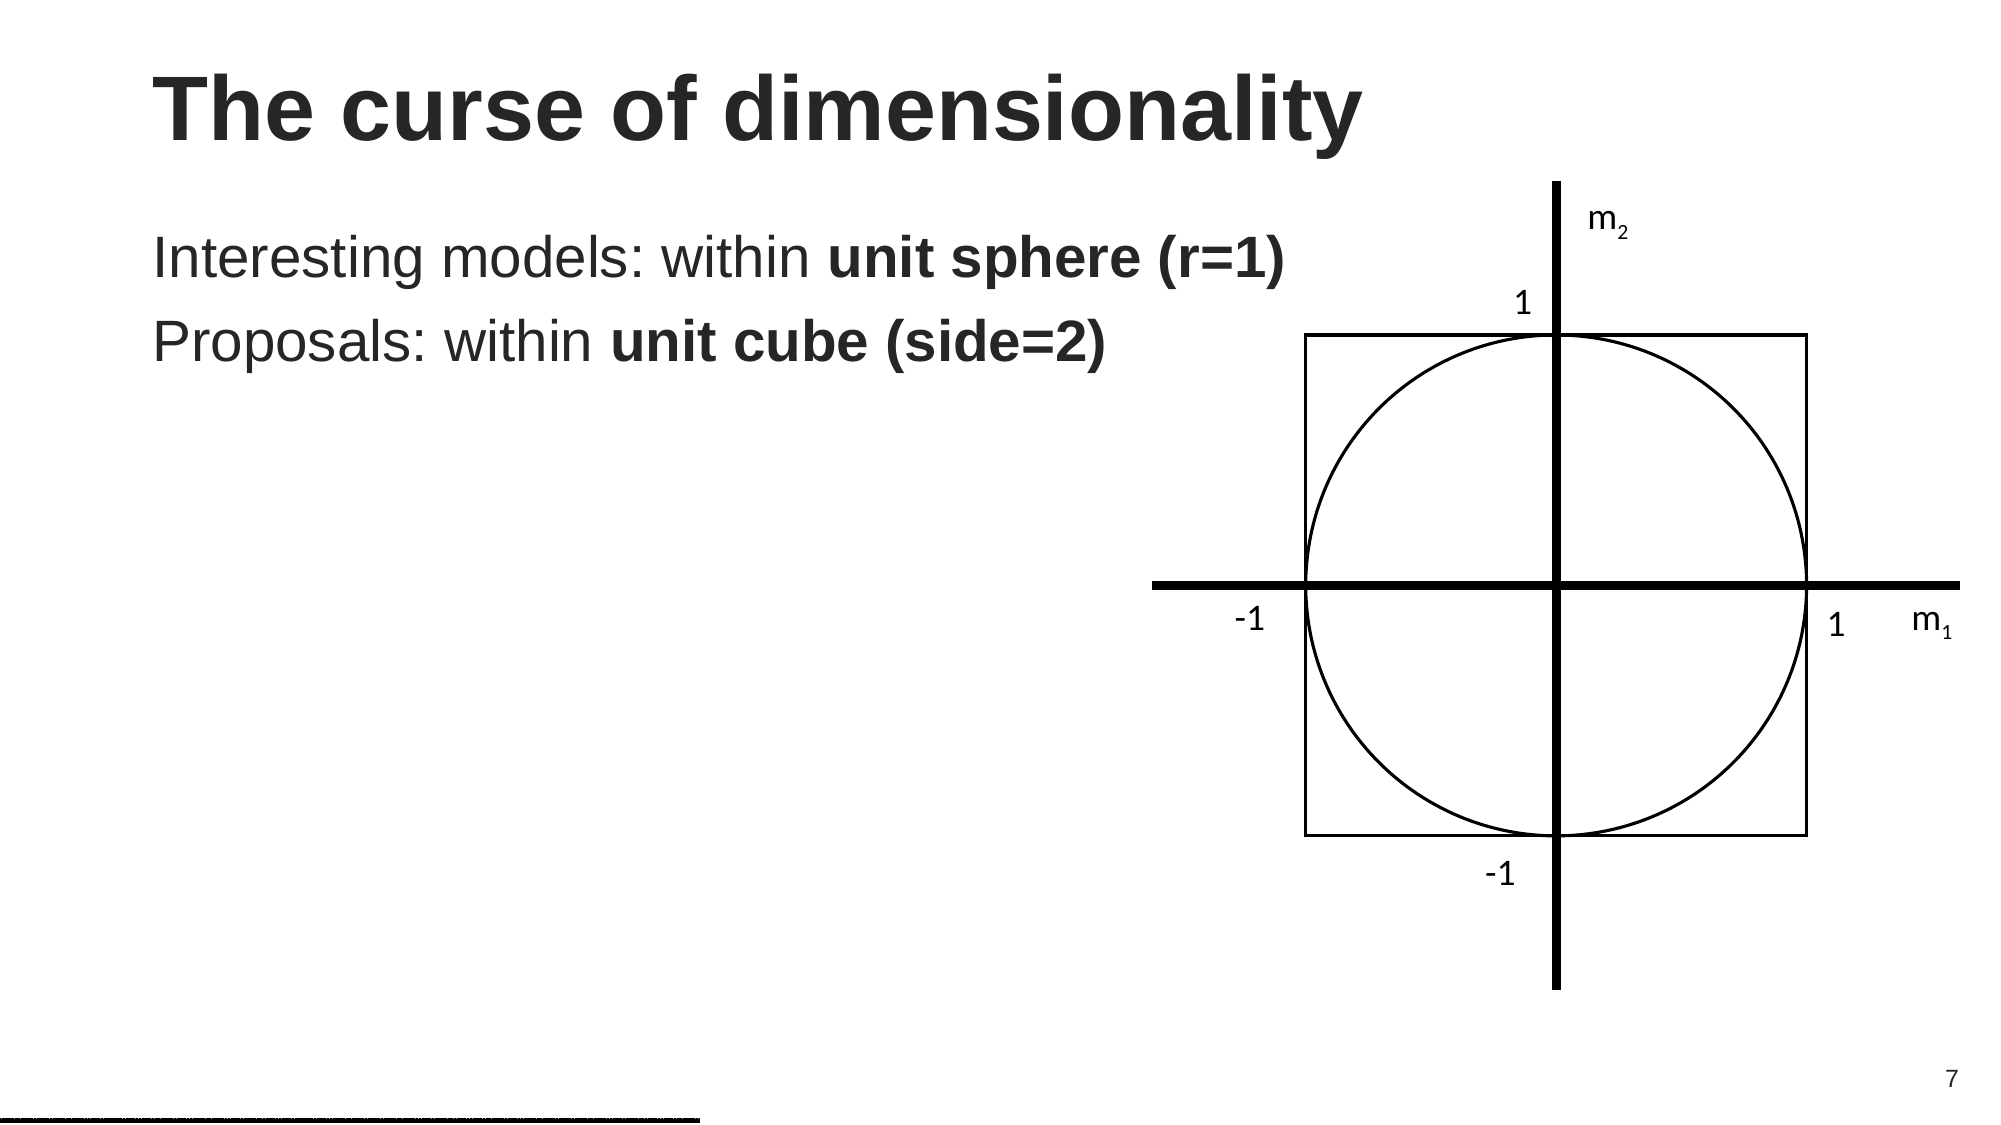

The curse of dimensionality
m2
Interesting models: within unit sphere (r=1)
Proposals: within unit cube (side=2)
1

-1
m1
1
-1
7